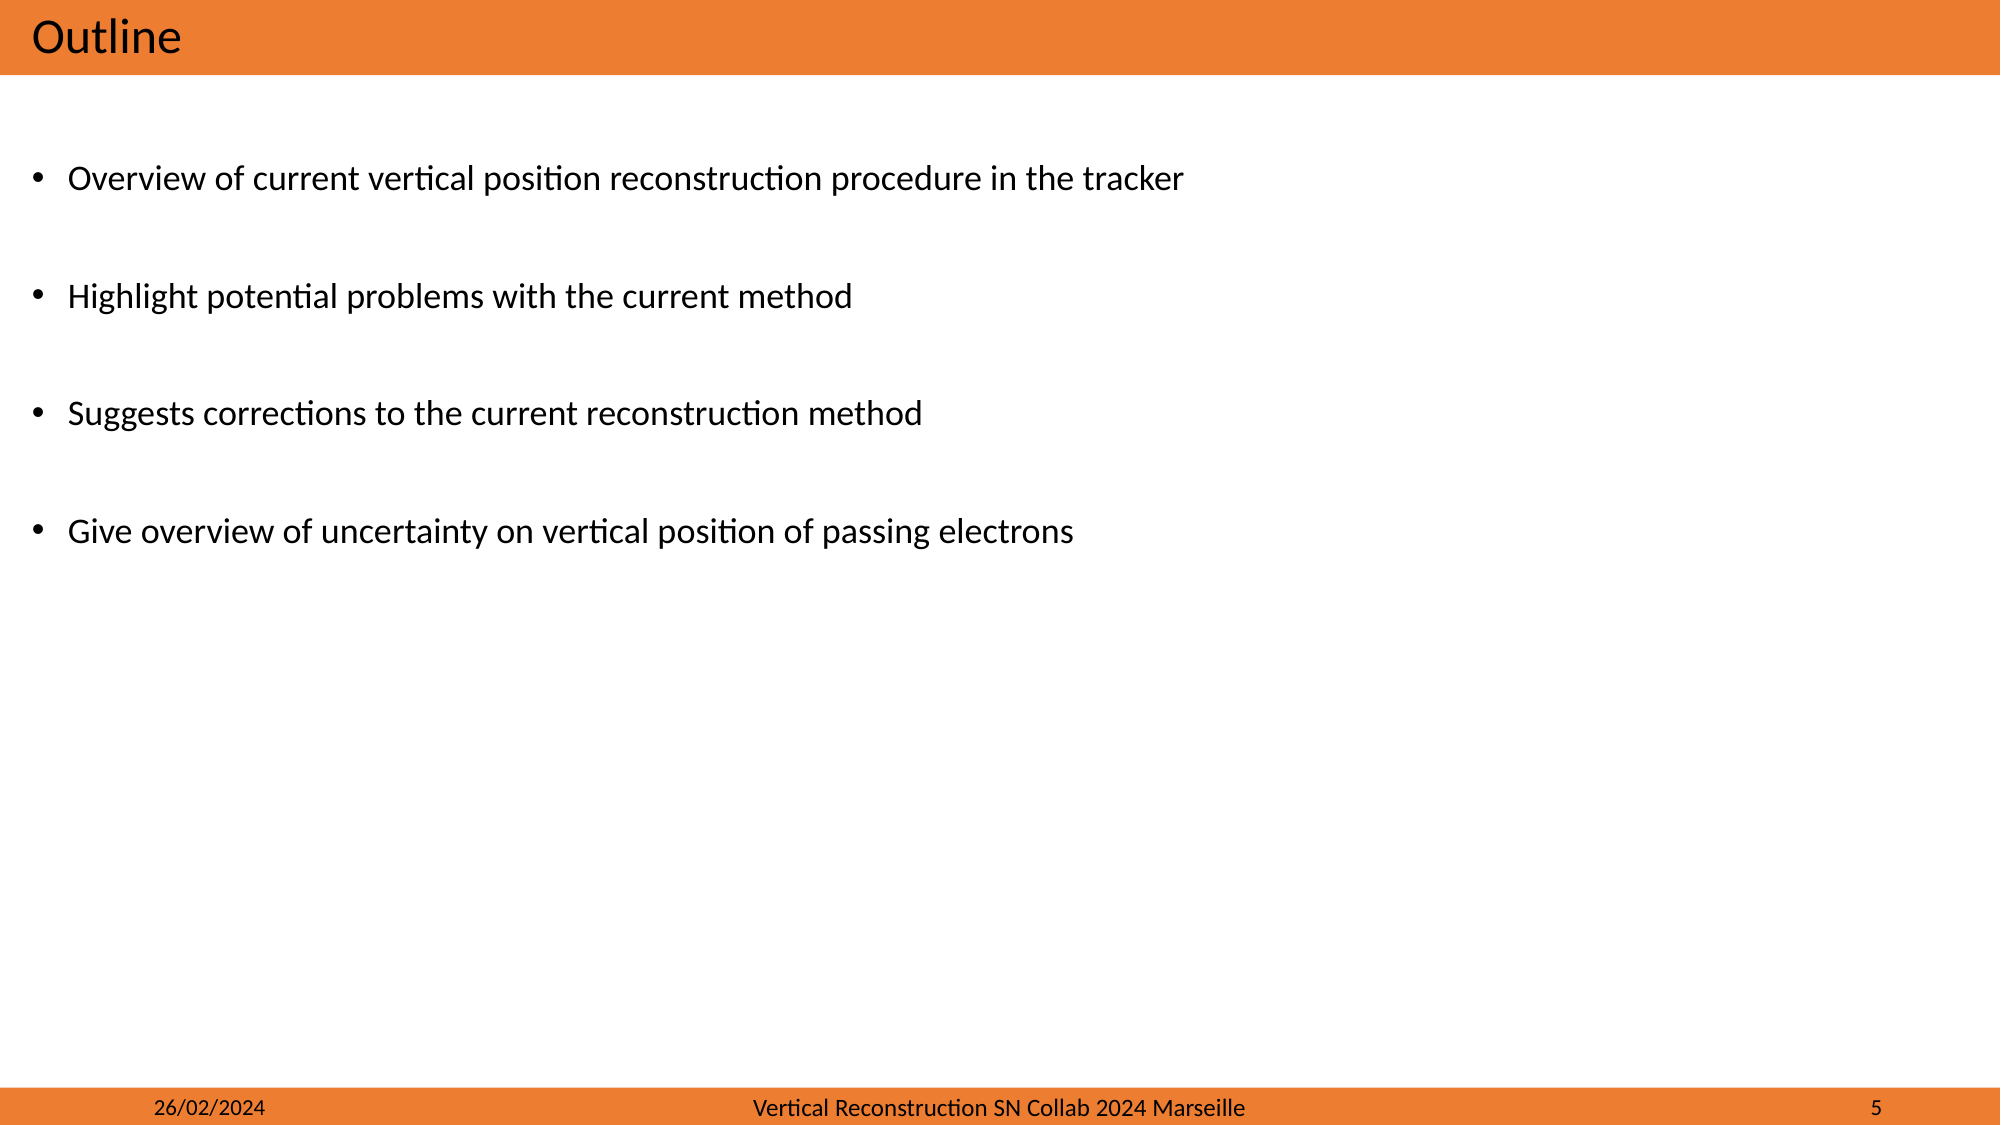

# Outline
Overview of current vertical position reconstruction procedure in the tracker

Highlight potential problems with the current method

Suggests corrections to the current reconstruction method

Give overview of uncertainty on vertical position of passing electrons

26/02/2024
Vertical Reconstruction SN Collab 2024 Marseille
5